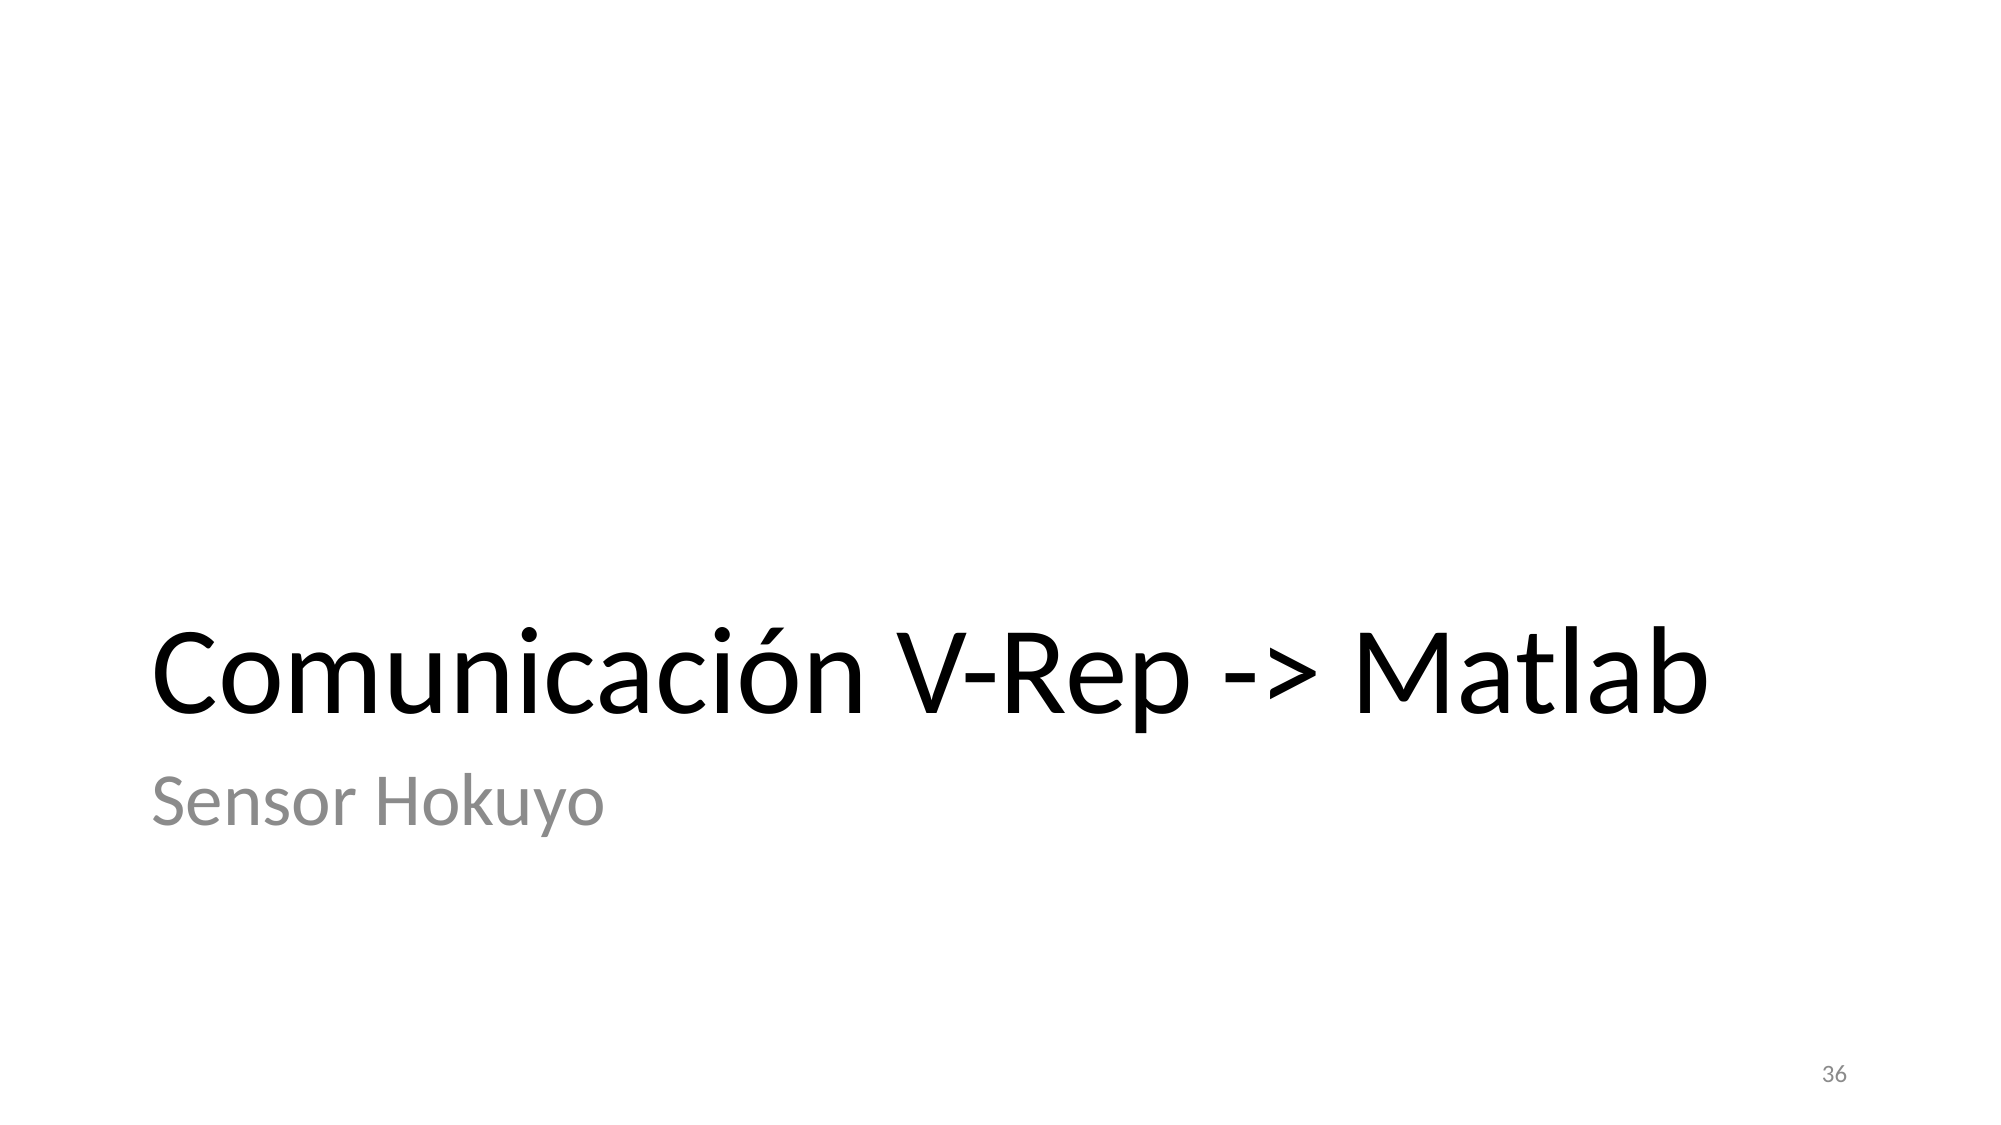

# Comunicación V-Rep -> Matlab
Sensor Hokuyo
36